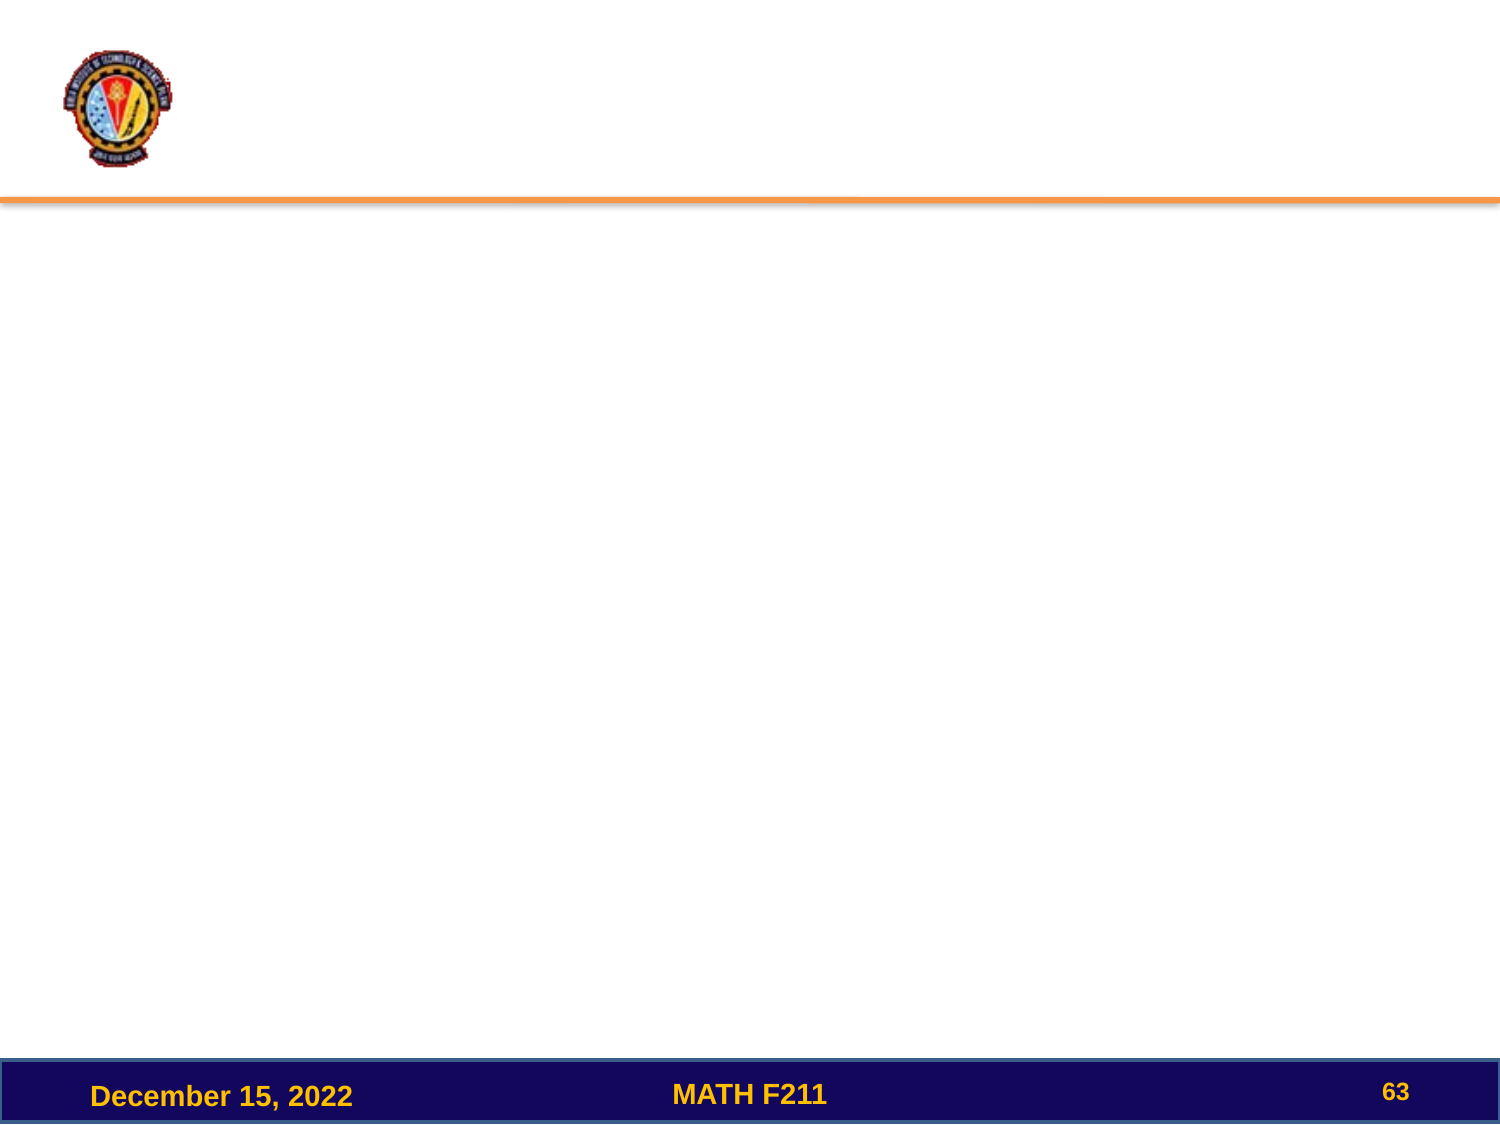

#

63
MATH F211
December 15, 2022